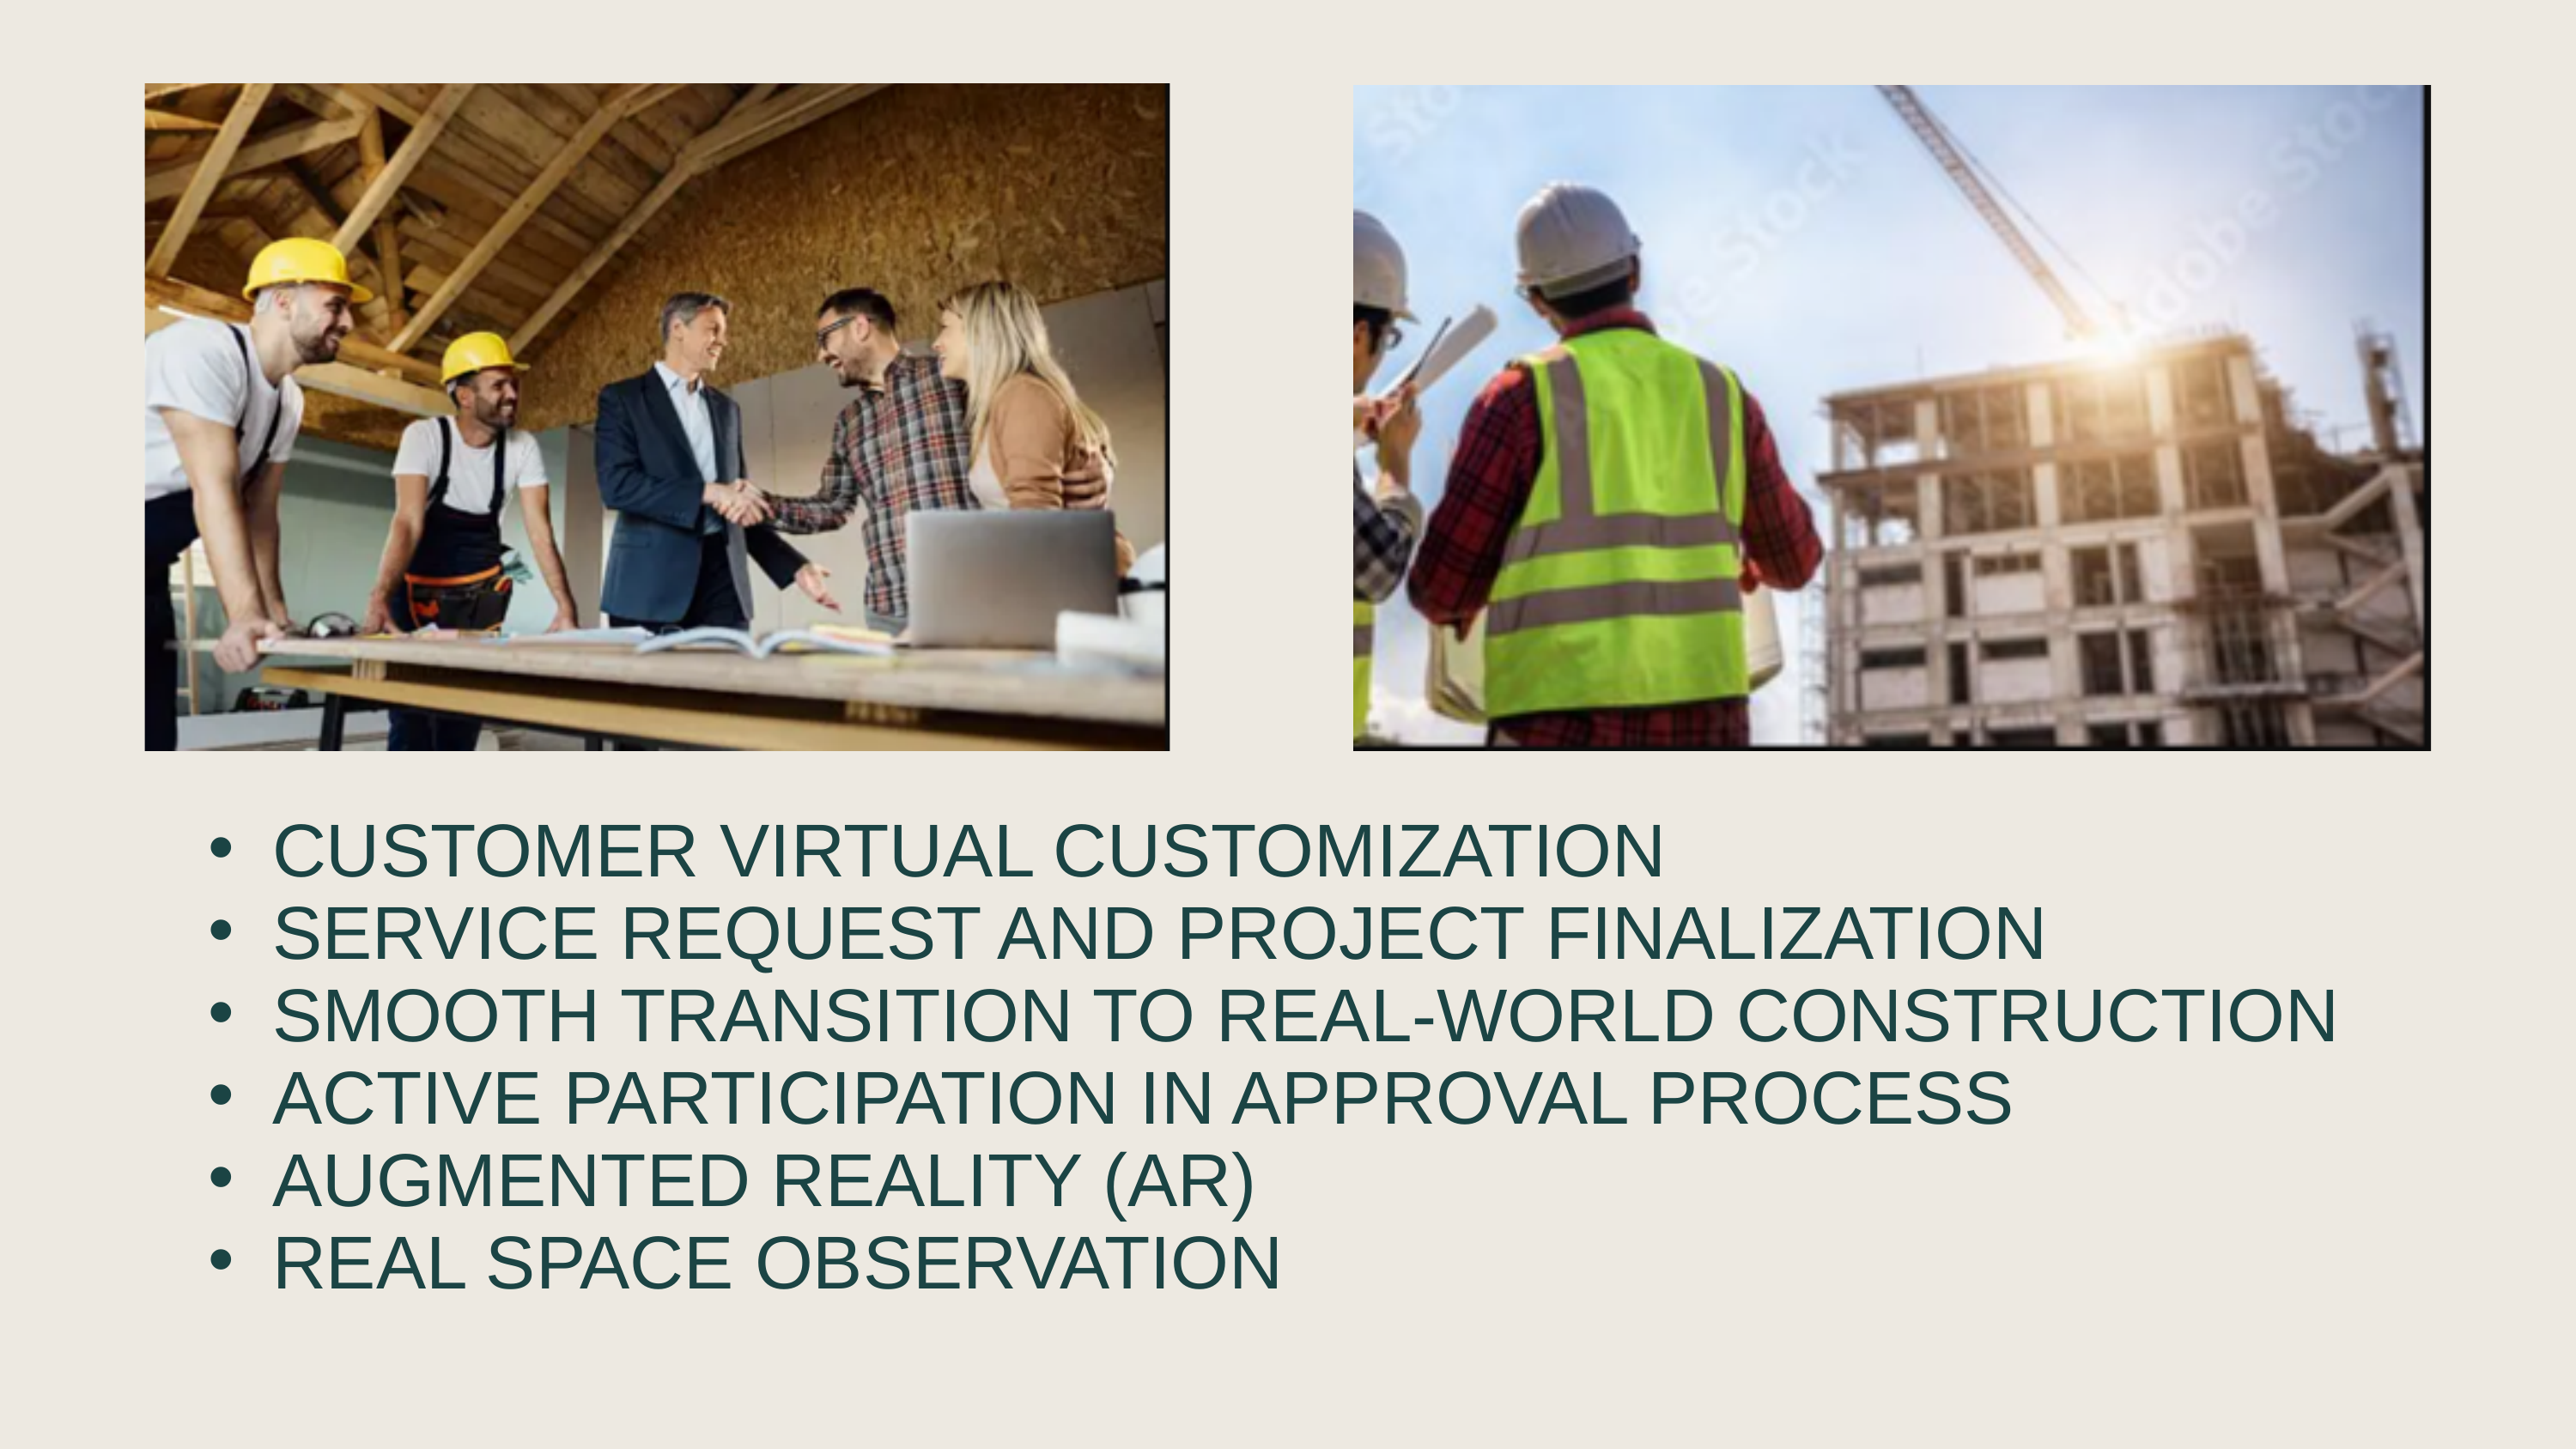

CUSTOMER VIRTUAL CUSTOMIZATION
SERVICE REQUEST AND PROJECT FINALIZATION
SMOOTH TRANSITION TO REAL-WORLD CONSTRUCTION
ACTIVE PARTICIPATION IN APPROVAL PROCESS
AUGMENTED REALITY (AR)
REAL SPACE OBSERVATION